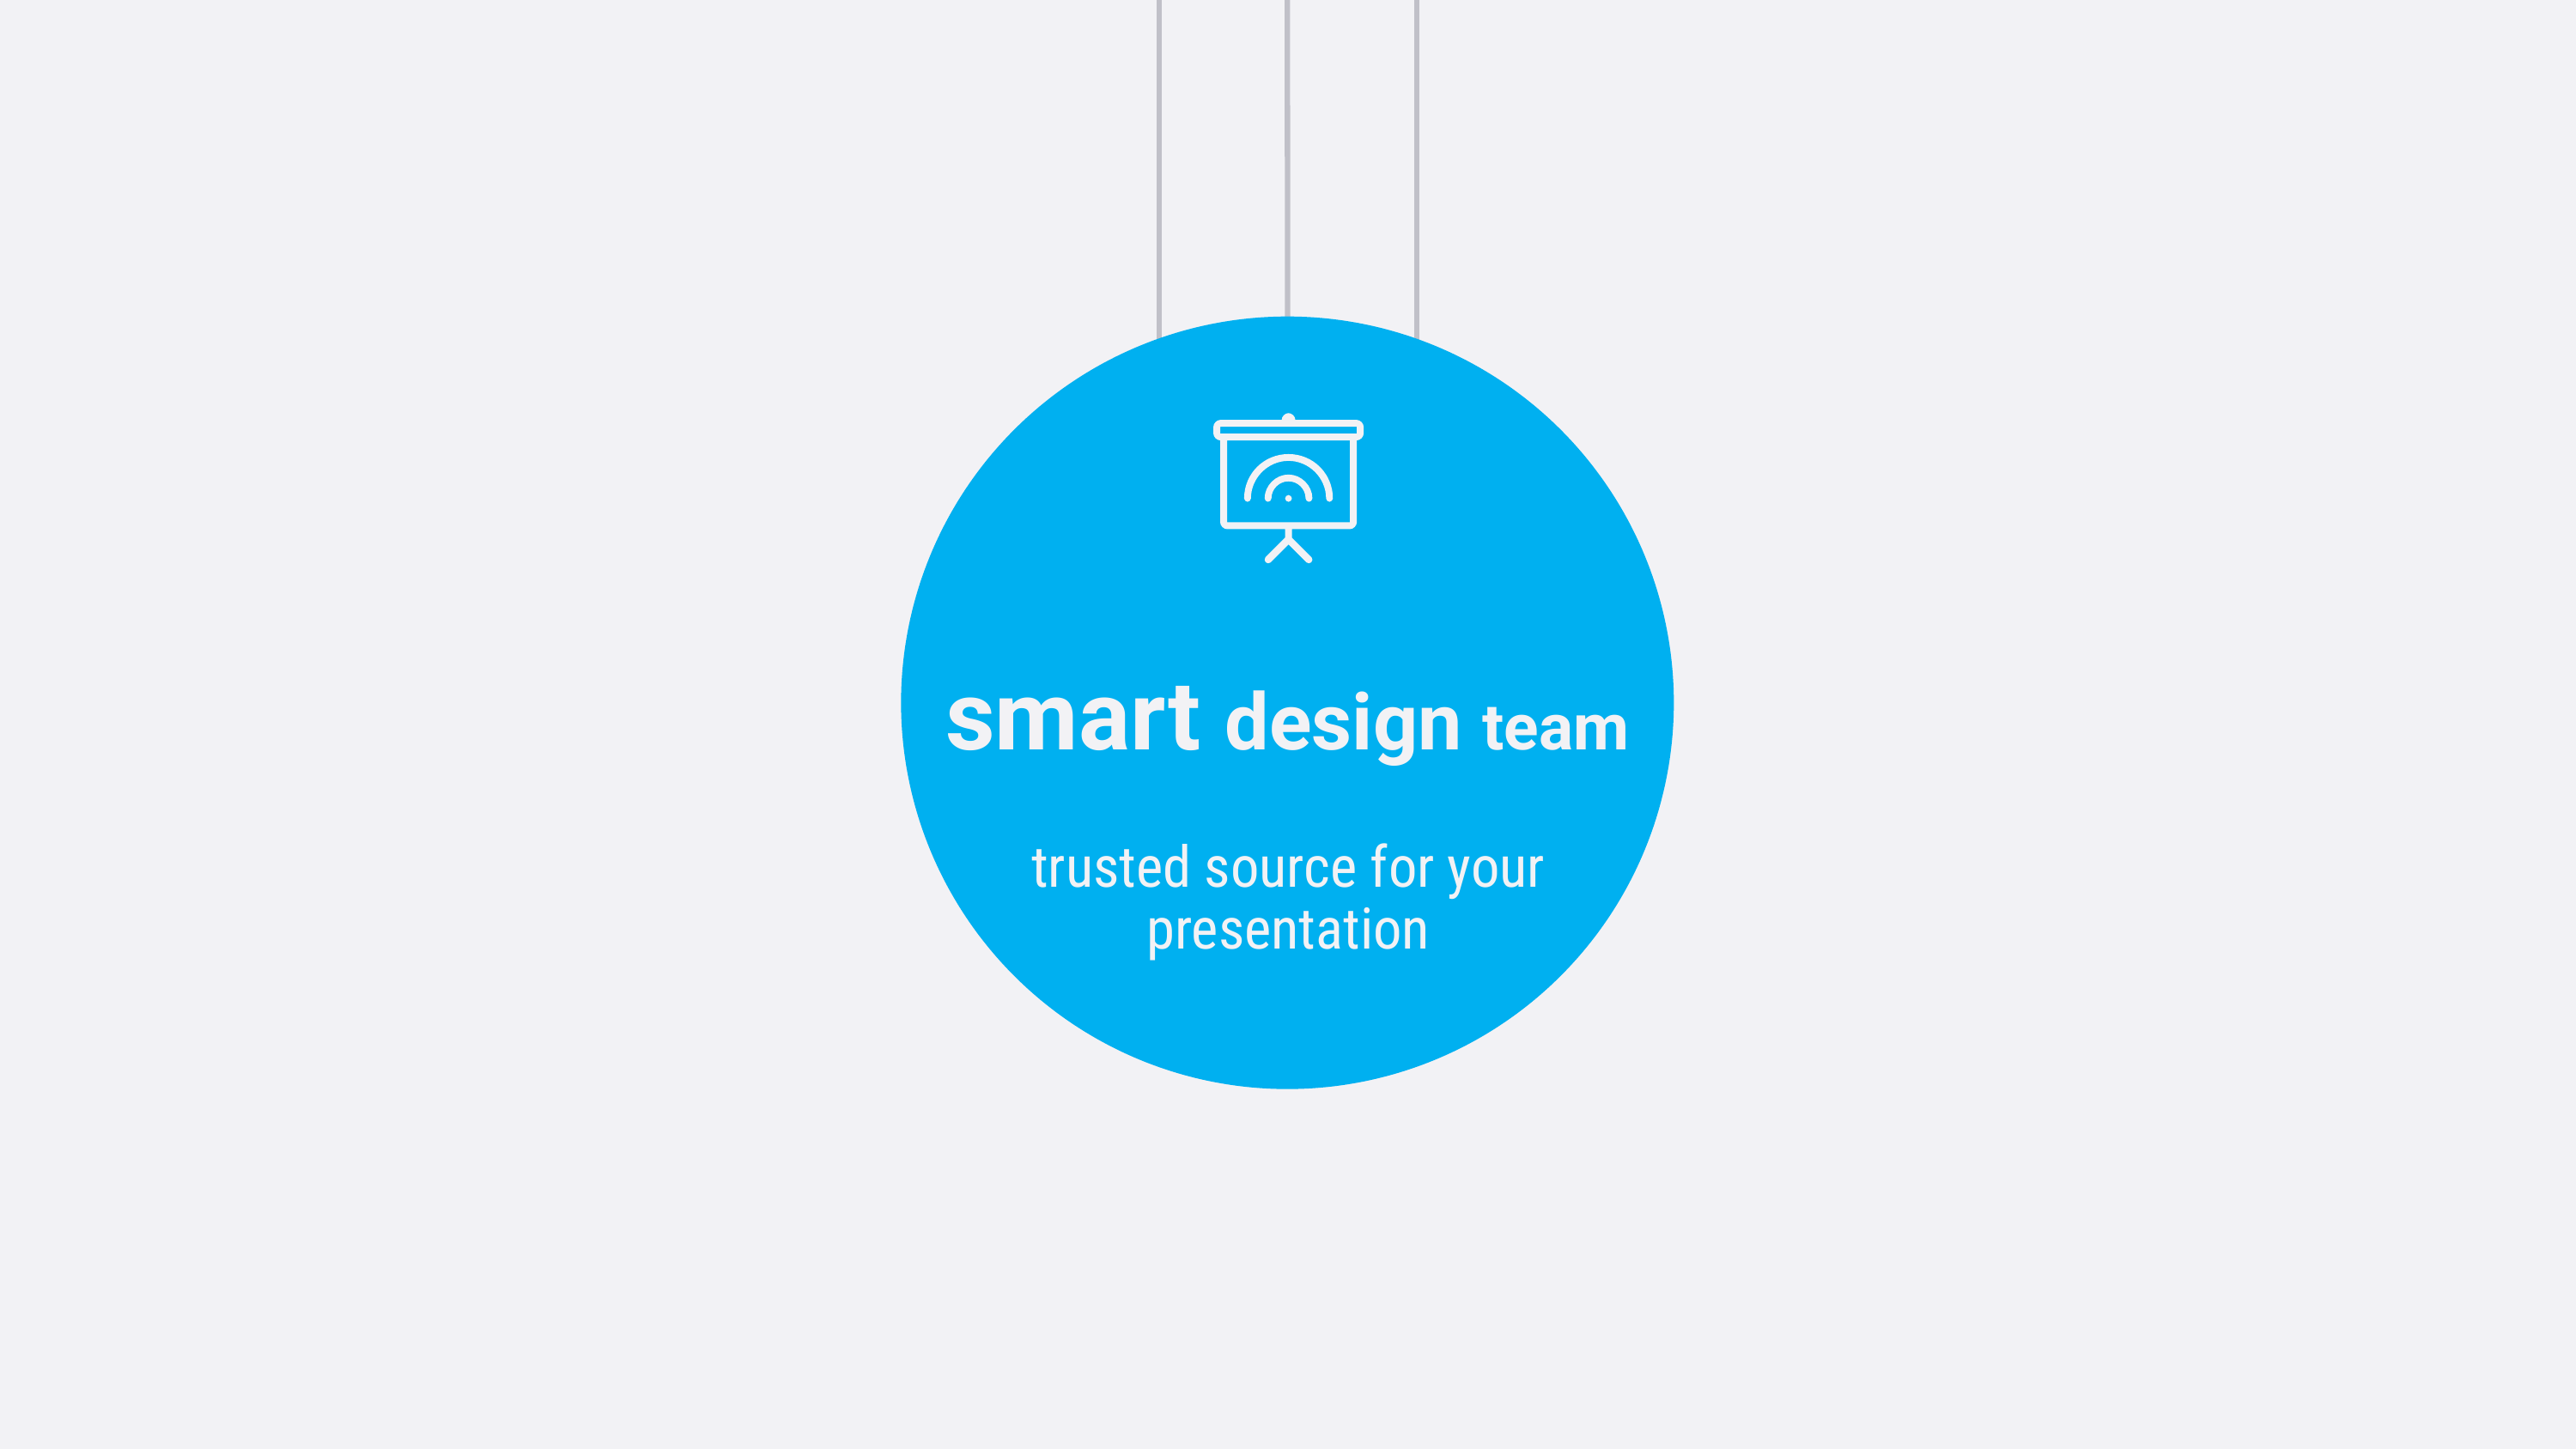

smart design team
trusted source for your
presentation